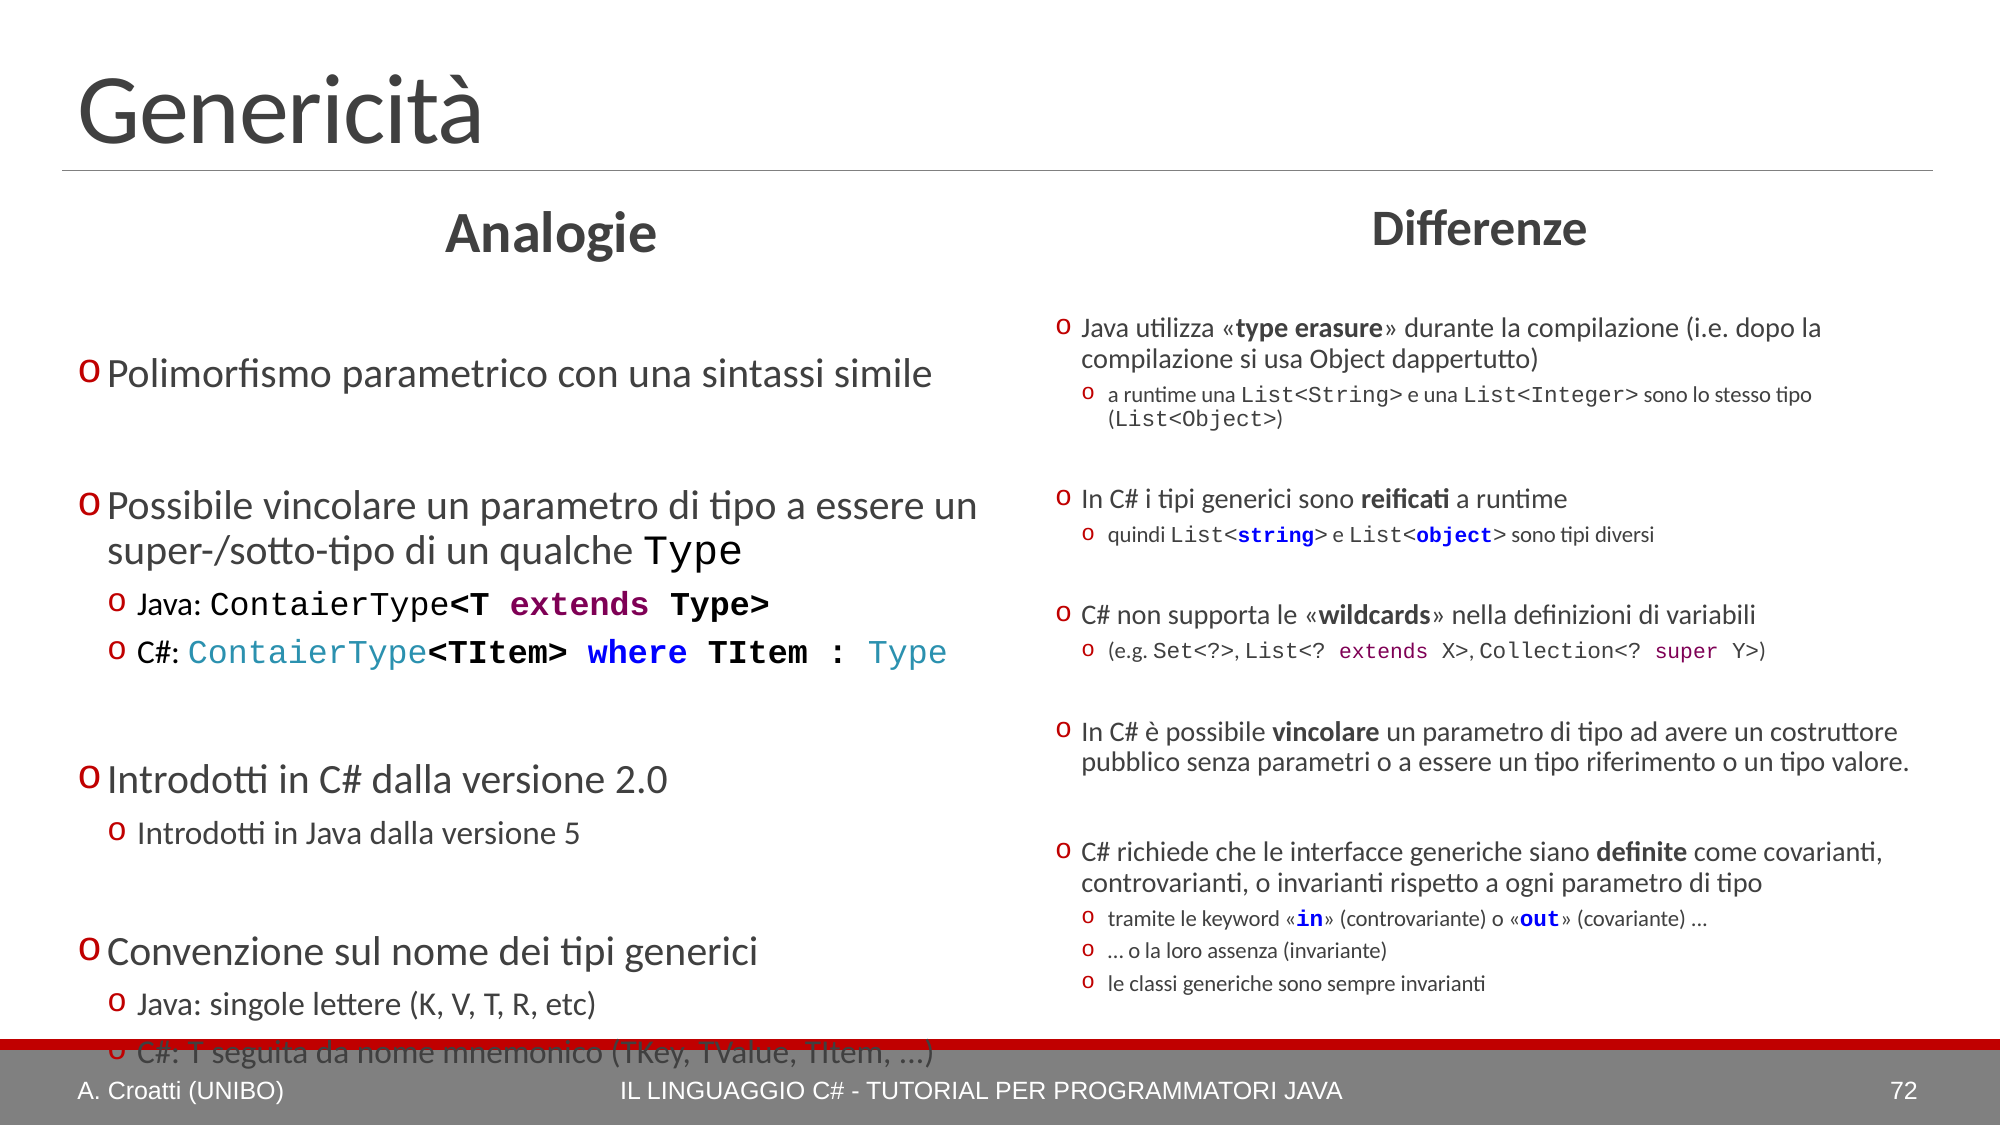

# Genericità
Differenze

Java utilizza «type erasure» durante la compilazione (i.e. dopo la compilazione si usa Object dappertutto)
a runtime una List<String> e una List<Integer> sono lo stesso tipo (List<Object>)

In C# i tipi generici sono reificati a runtime
quindi List<string> e List<object> sono tipi diversi

C# non supporta le «wildcards» nella definizioni di variabili
(e.g. Set<?>, List<? extends X>, Collection<? super Y>)

In C# è possibile vincolare un parametro di tipo ad avere un costruttore pubblico senza parametri o a essere un tipo riferimento o un tipo valore.

C# richiede che le interfacce generiche siano definite come covarianti, controvarianti, o invarianti rispetto a ogni parametro di tipo
tramite le keyword «in» (controvariante) o «out» (covariante) ...
… o la loro assenza (invariante)
le classi generiche sono sempre invarianti

Analogie

Polimorfismo parametrico con una sintassi simile

Possibile vincolare un parametro di tipo a essere un super-/sotto-tipo di un qualche Type
Java: ContaierType<T extends Type>
C#: ContaierType<TItem> where TItem : Type

Introdotti in C# dalla versione 2.0
Introdotti in Java dalla versione 5

Convenzione sul nome dei tipi generici
Java: singole lettere (K, V, T, R, etc)
C#: T seguita da nome mnemonico (TKey, TValue, TItem, ...)
A. Croatti (UNIBO)
Il Linguaggio C# - Tutorial per Programmatori Java
72